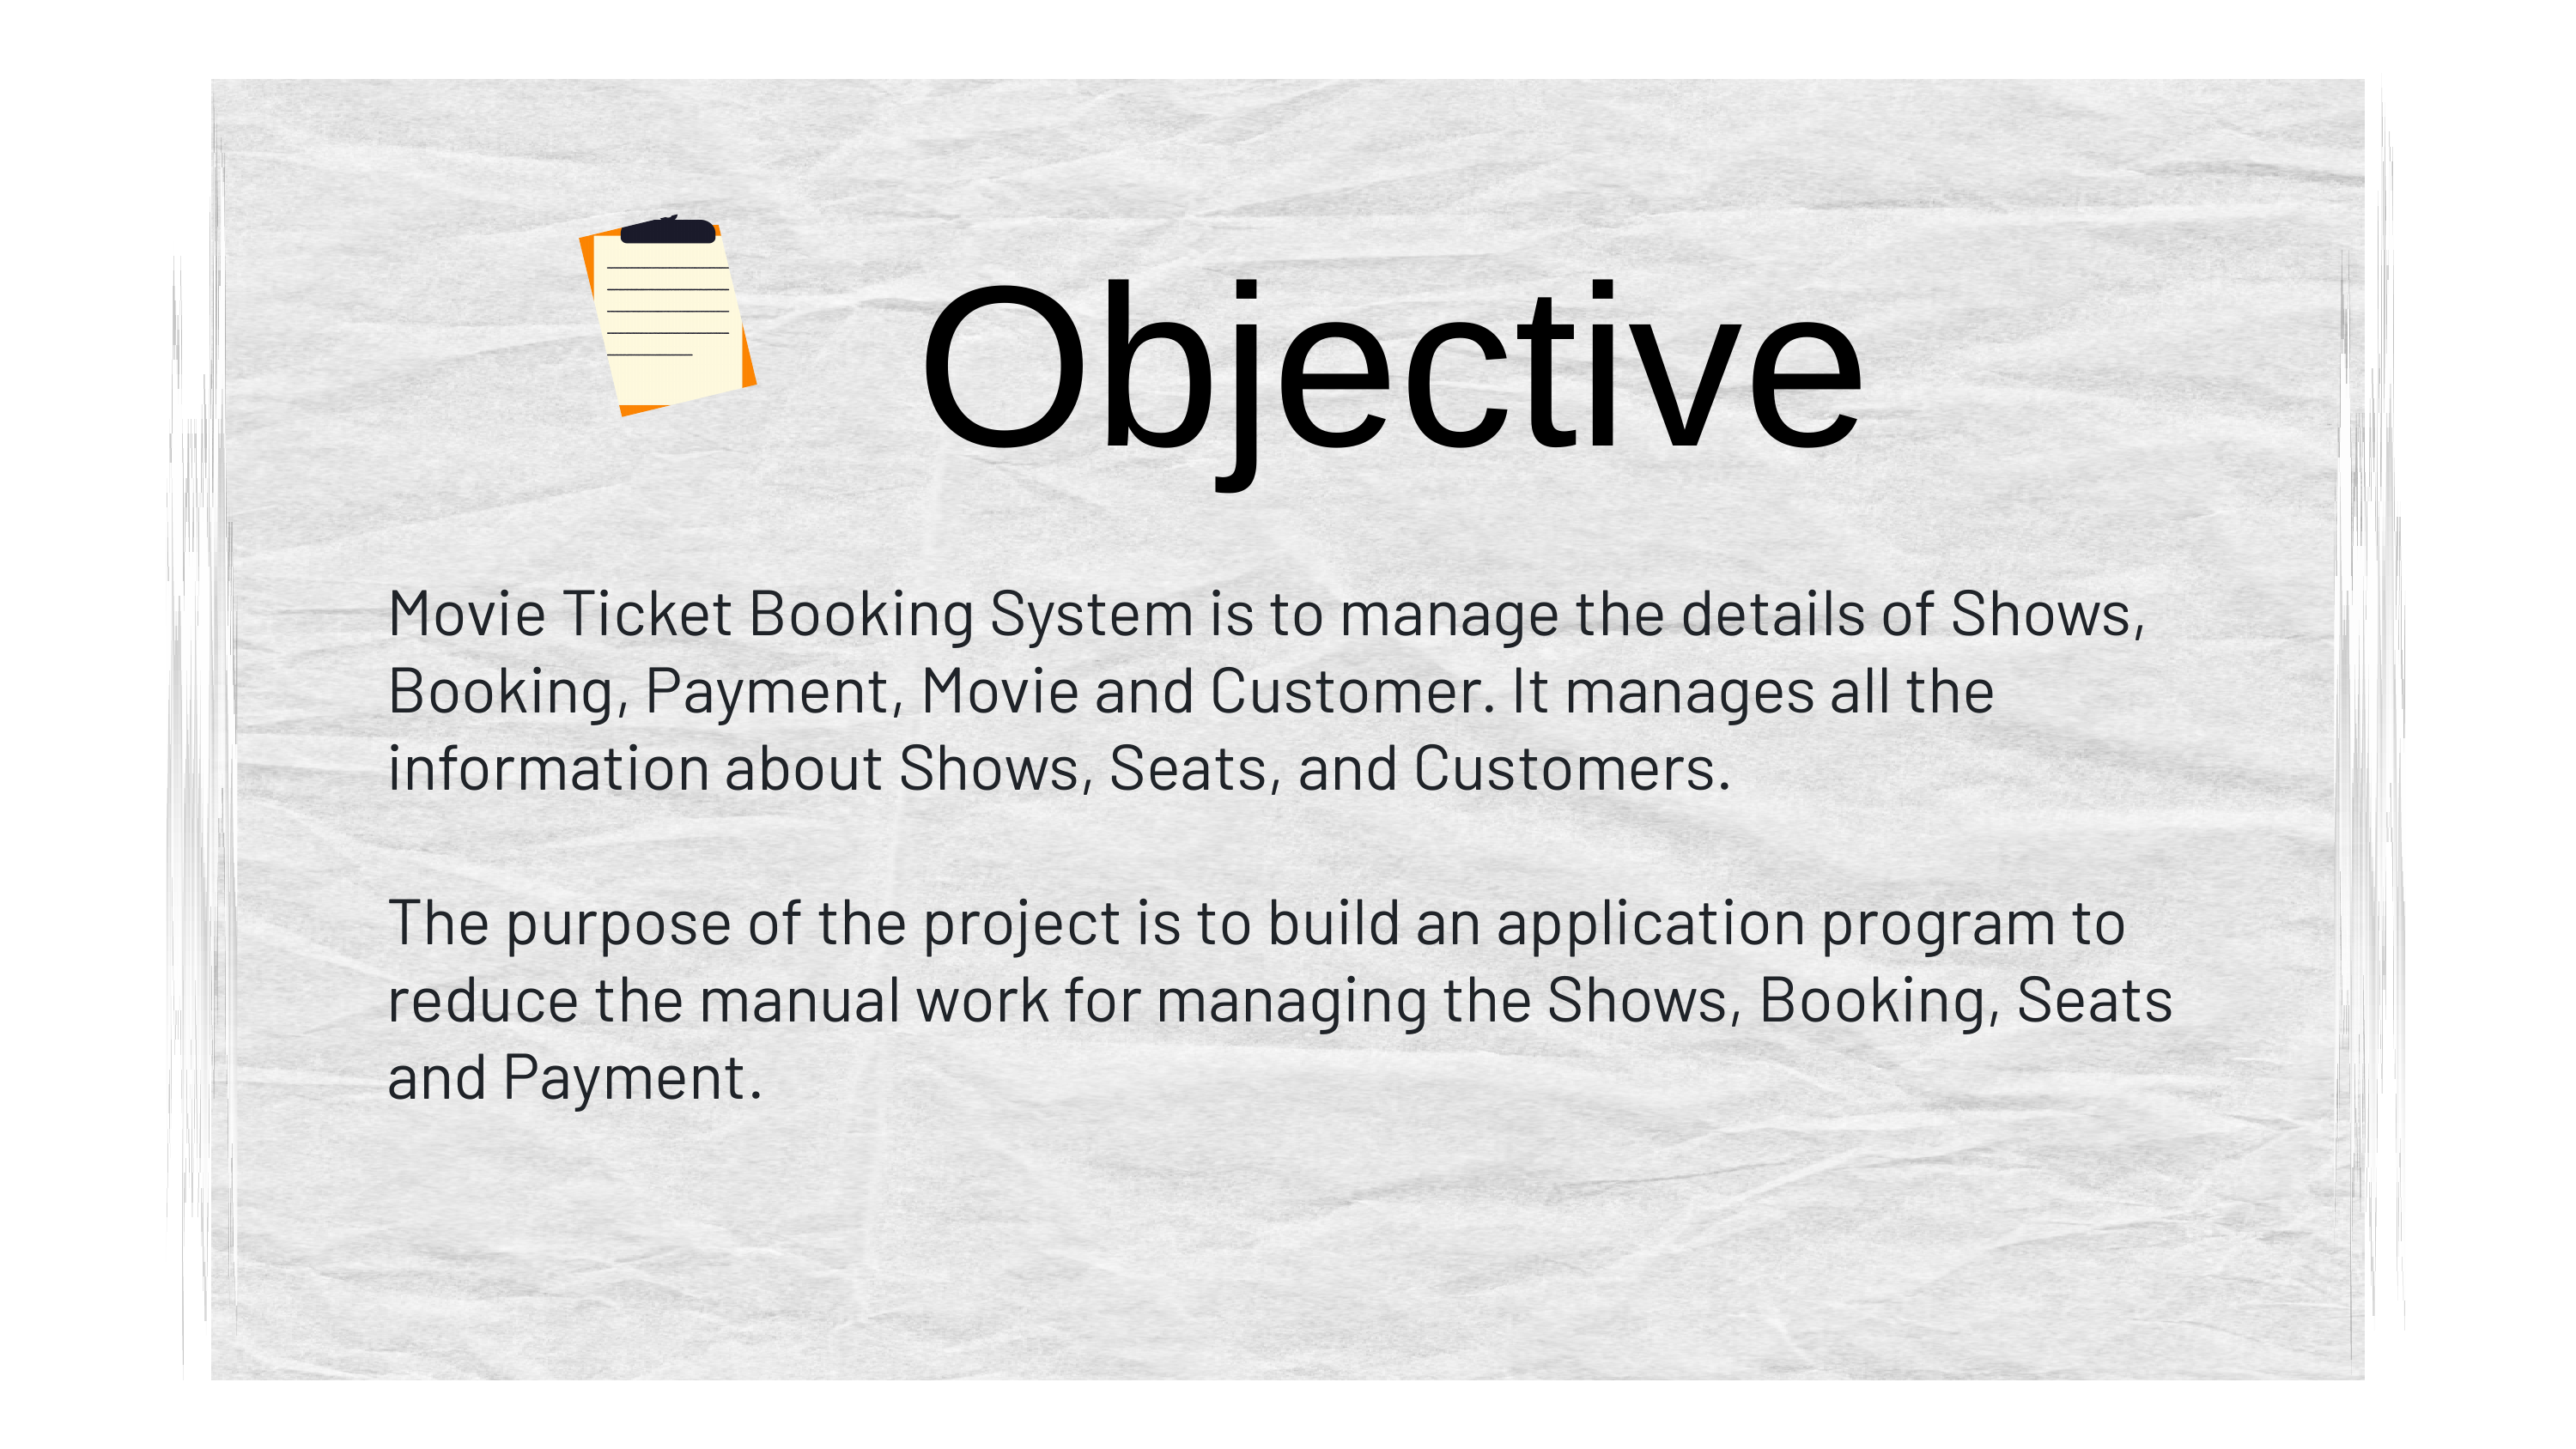

Objective

Movie Ticket Booking System is to manage the details of Shows, Booking, Payment, Movie and Customer. It manages all the information about Shows, Seats, and Customers.

The purpose of the project is to build an application program to reduce the manual work for managing the Shows, Booking, Seats and Payment.